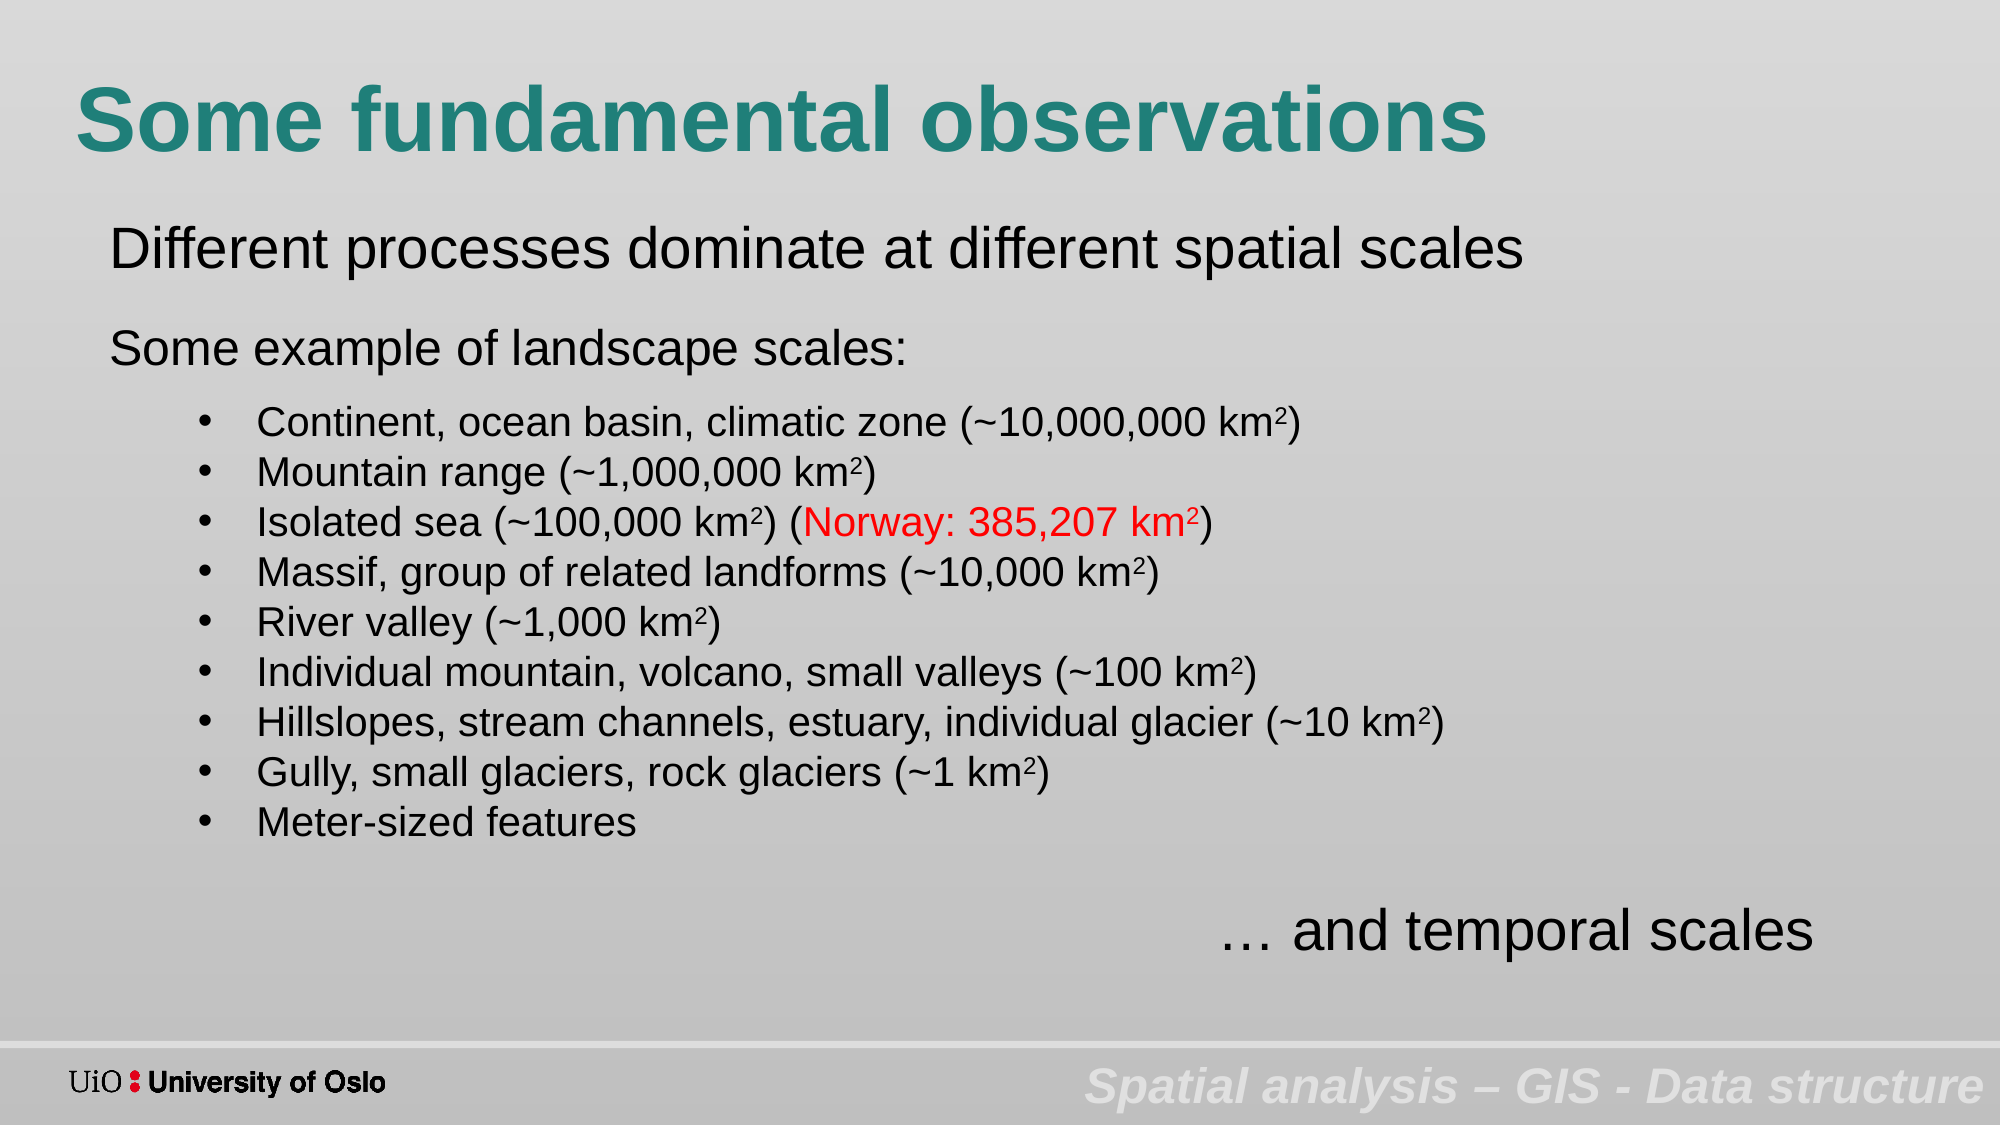

Some fundamental observations
Different processes dominate at different spatial scales

Some example of landscape scales:

Continent, ocean basin, climatic zone (~10,000,000 km2)
Mountain range (~1,000,000 km2)
Isolated sea (~100,000 km2) (Norway: 385,207 km2)
Massif, group of related landforms (~10,000 km2)
River valley (~1,000 km2)
Individual mountain, volcano, small valleys (~100 km2)
Hillslopes, stream channels, estuary, individual glacier (~10 km2)
Gully, small glaciers, rock glaciers (~1 km2)
Meter-sized features
… and temporal scales